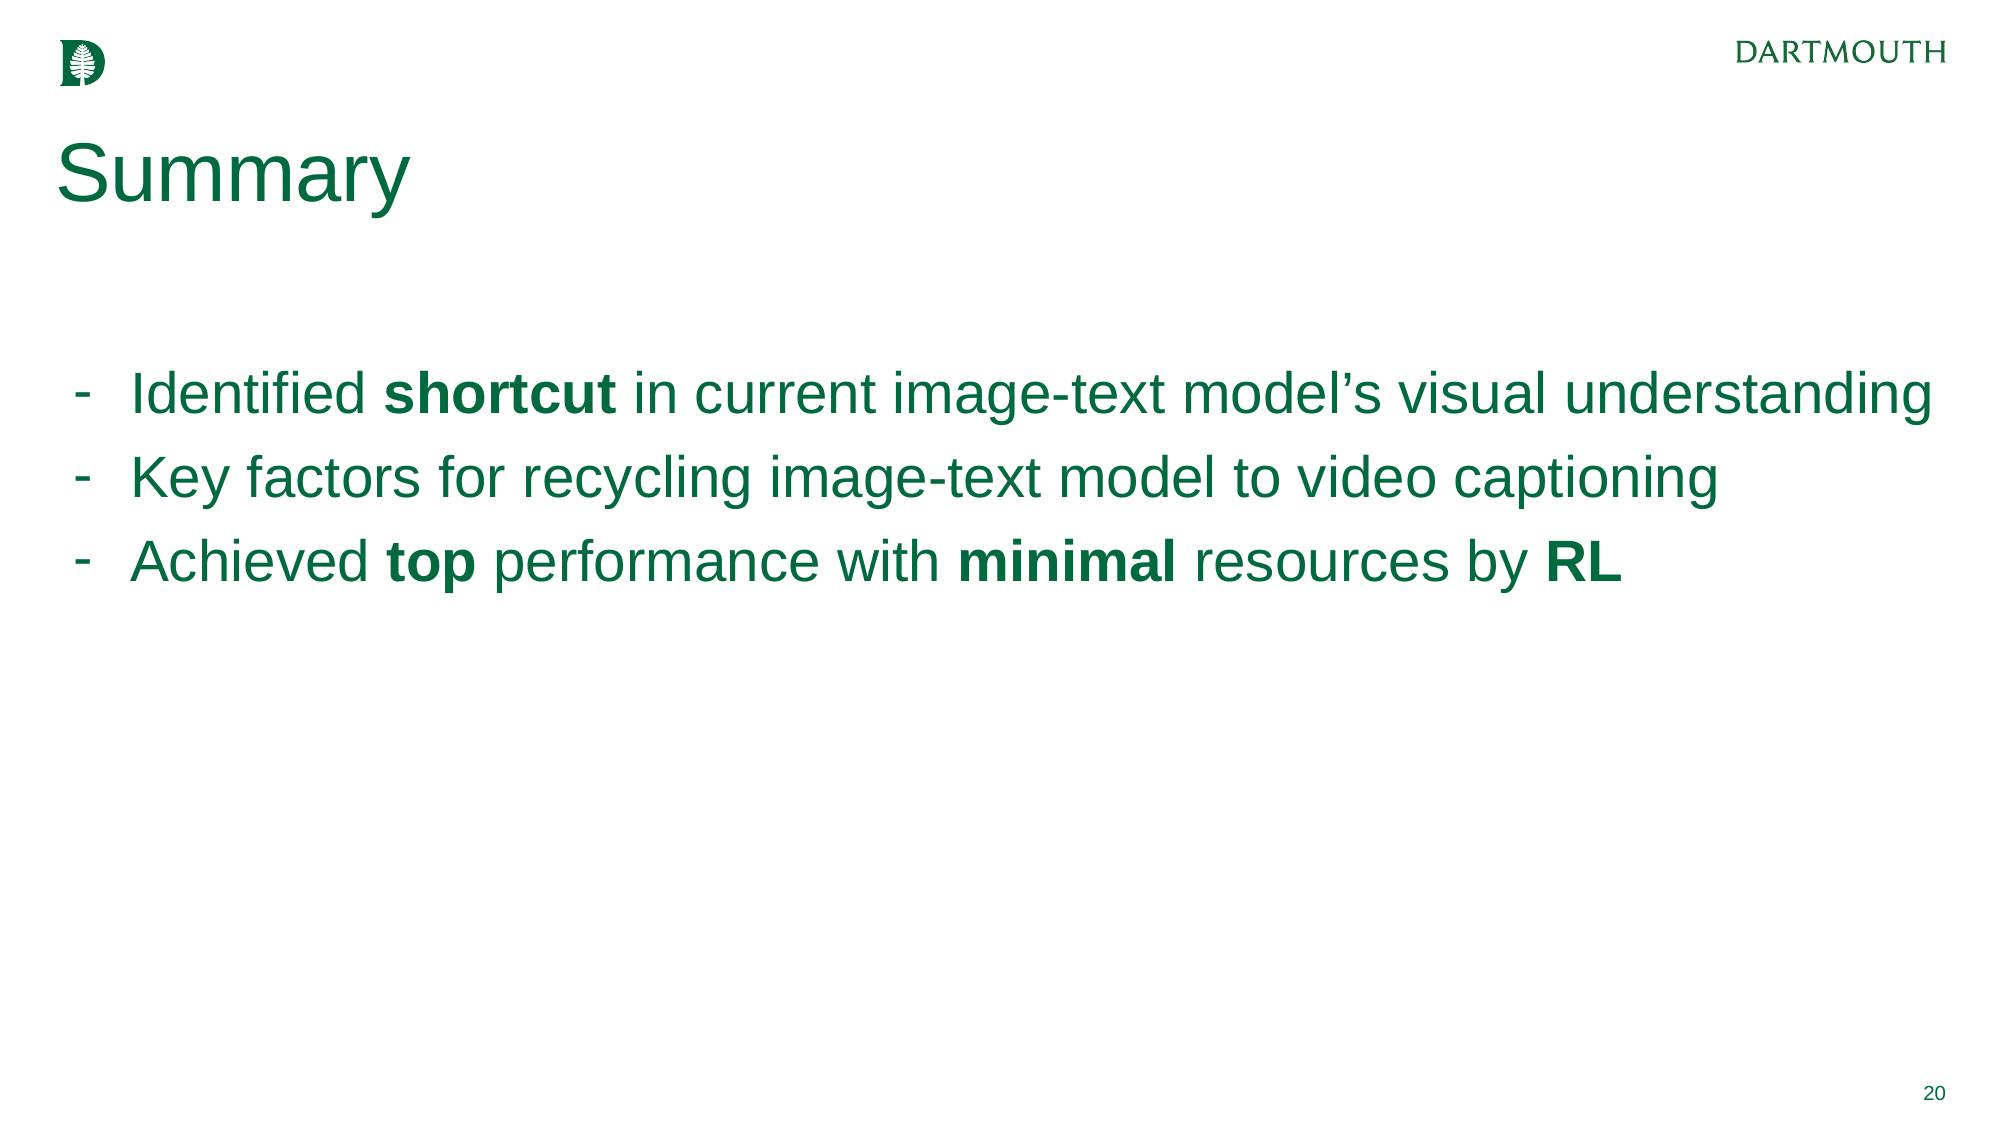

# Summary
Identified shortcut in current image-text model’s visual understanding
Key factors for recycling image-text model to video captioning
Achieved top performance with minimal resources by RL

20